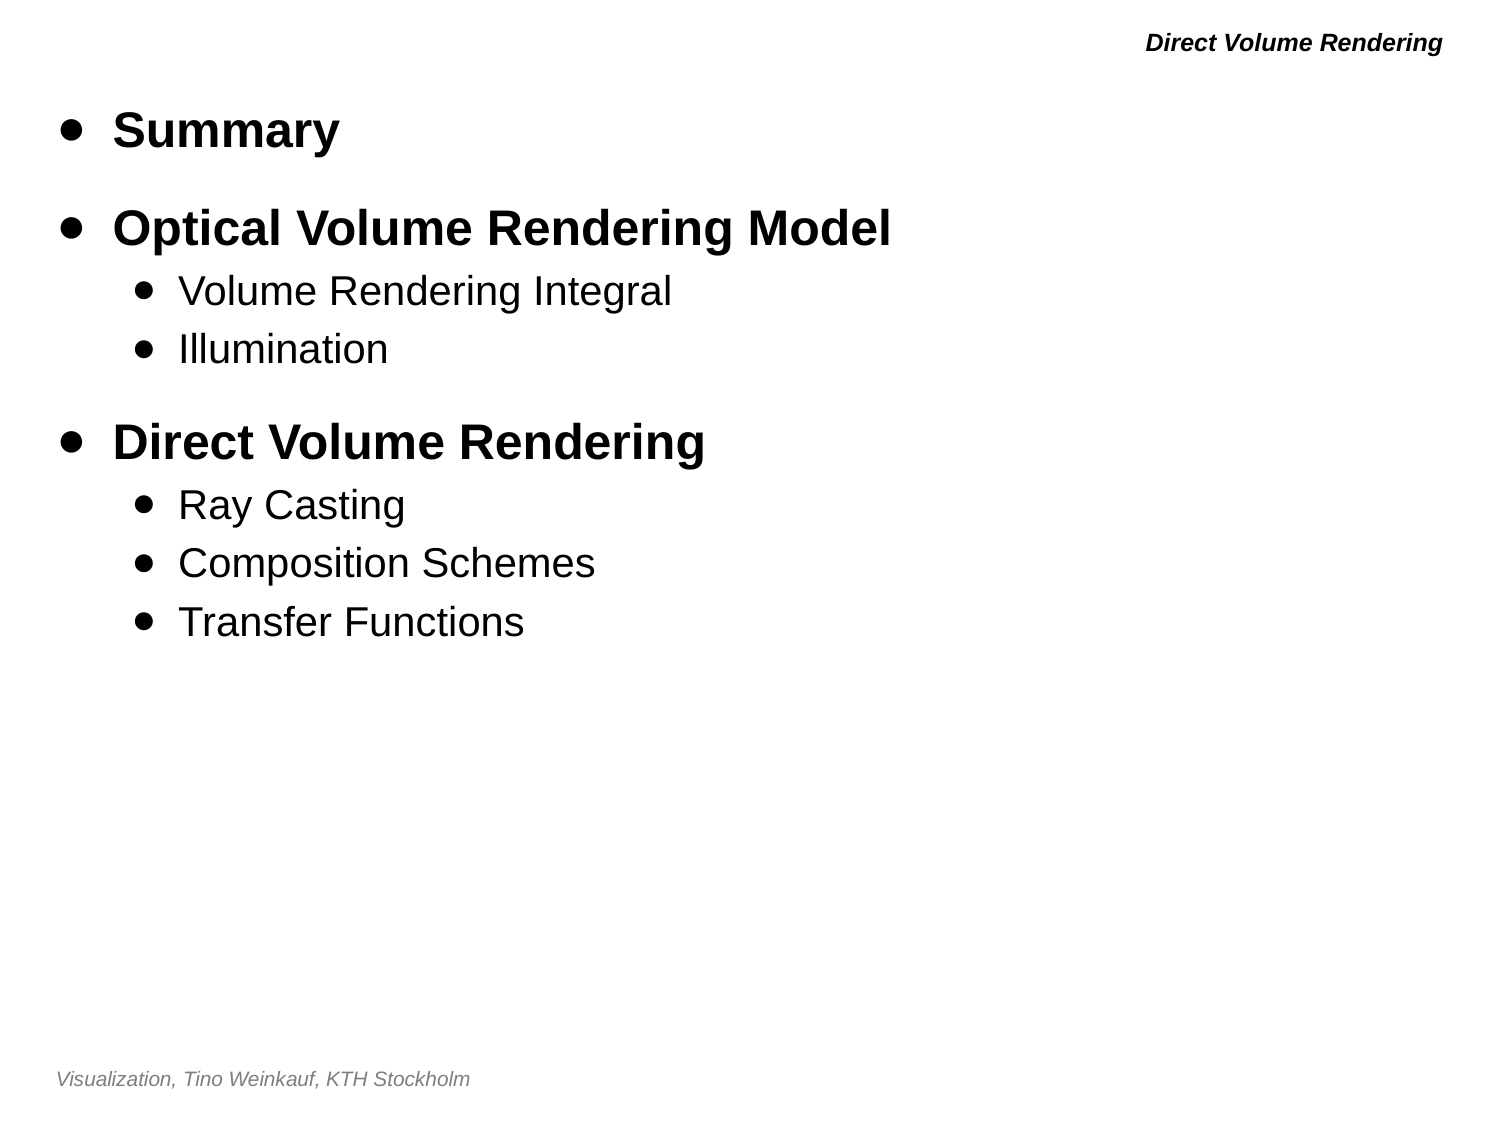

# Direct Volume Rendering
Summary
Optical Volume Rendering Model
Volume Rendering Integral
Illumination
Direct Volume Rendering
Ray Casting
Composition Schemes
Transfer Functions